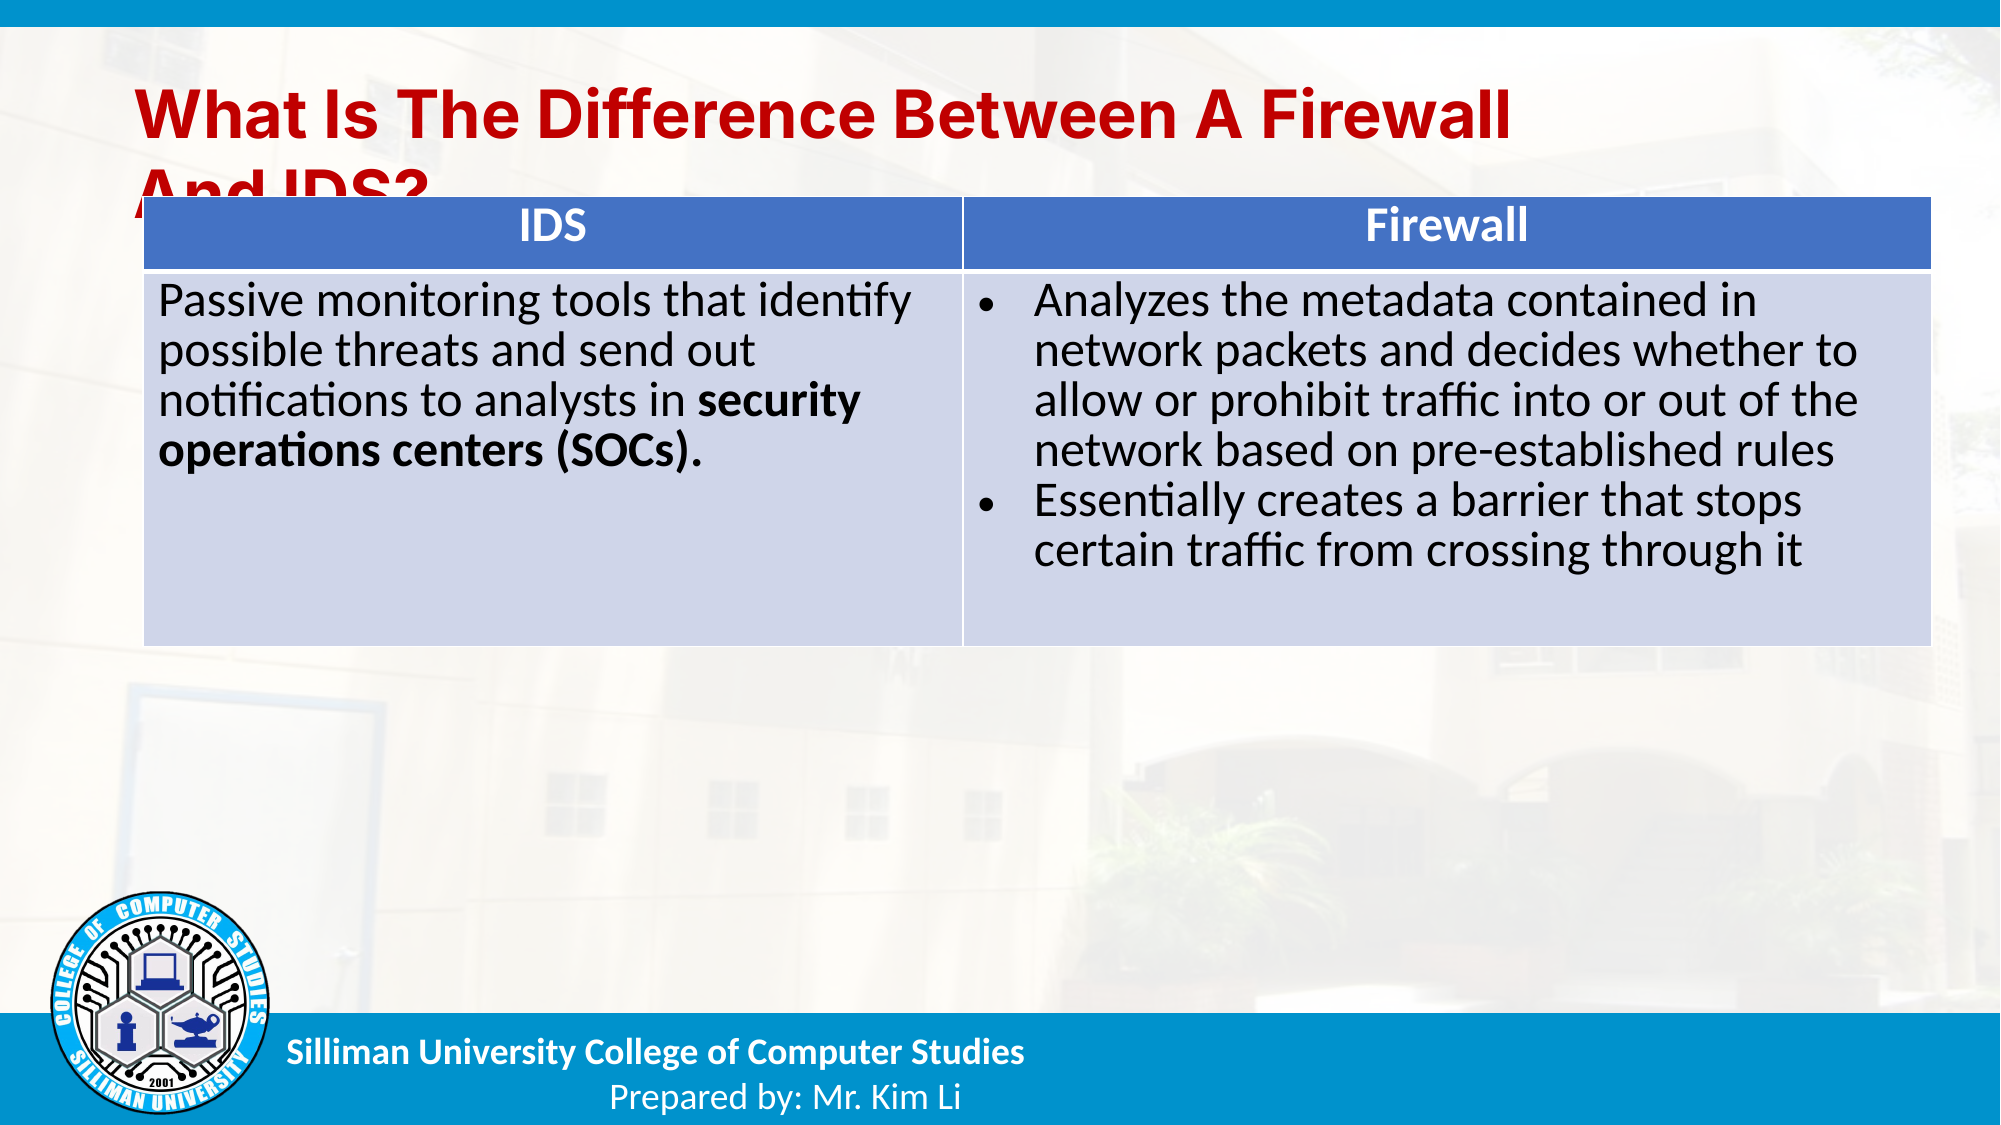

What Is The Difference Between A Firewall And IDS?
| IDS | Firewall |
| --- | --- |
| Passive monitoring tools that identify possible threats and send out notifications to analysts in security operations centers (SOCs). | Analyzes the metadata contained in network packets and decides whether to allow or prohibit traffic into or out of the network based on pre-established rules Essentially creates a barrier that stops certain traffic from crossing through it |